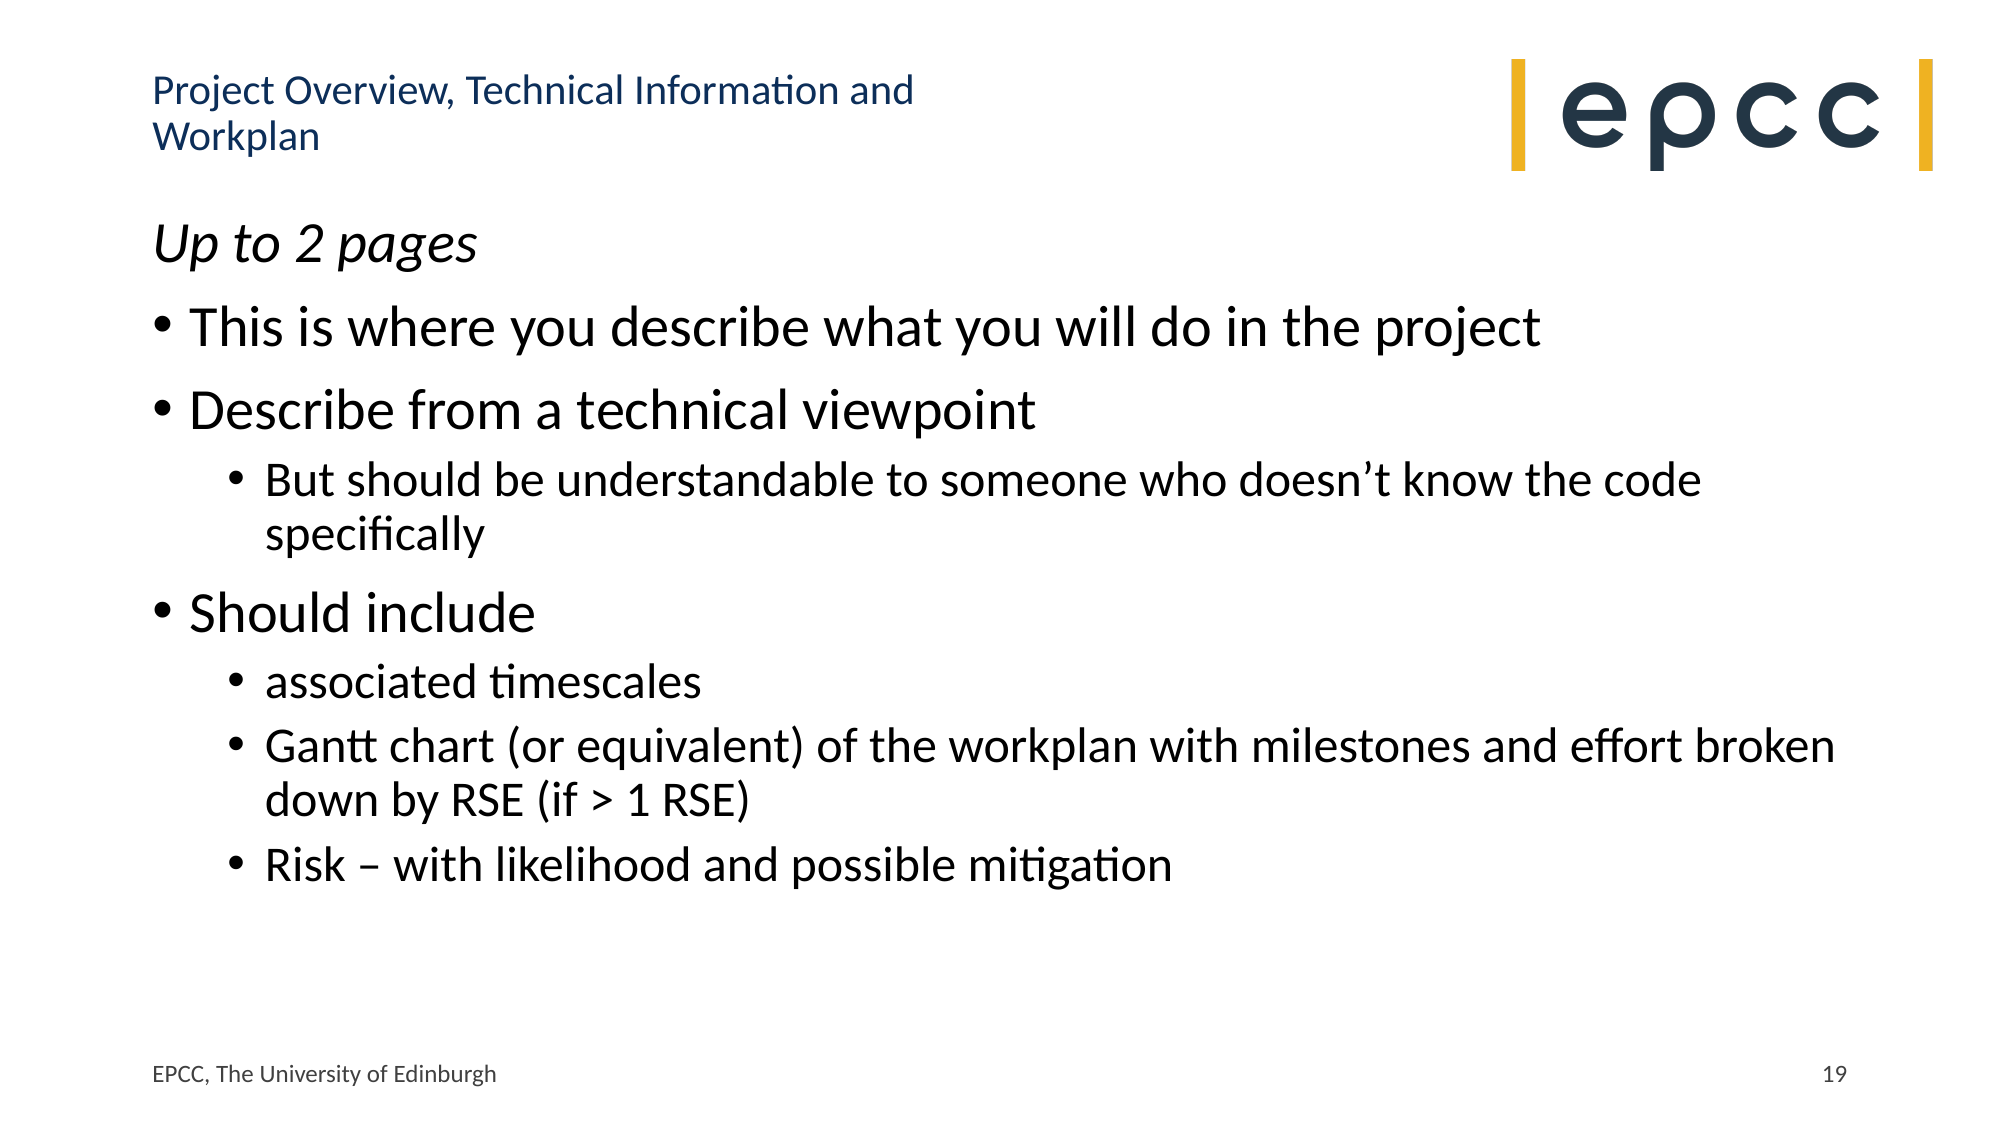

# Project Overview, Technical Information and Workplan
Up to 2 pages
This is where you describe what you will do in the project
Describe from a technical viewpoint
But should be understandable to someone who doesn’t know the code specifically
Should include
associated timescales
Gantt chart (or equivalent) of the workplan with milestones and effort broken down by RSE (if > 1 RSE)
Risk – with likelihood and possible mitigation
EPCC, The University of Edinburgh
19